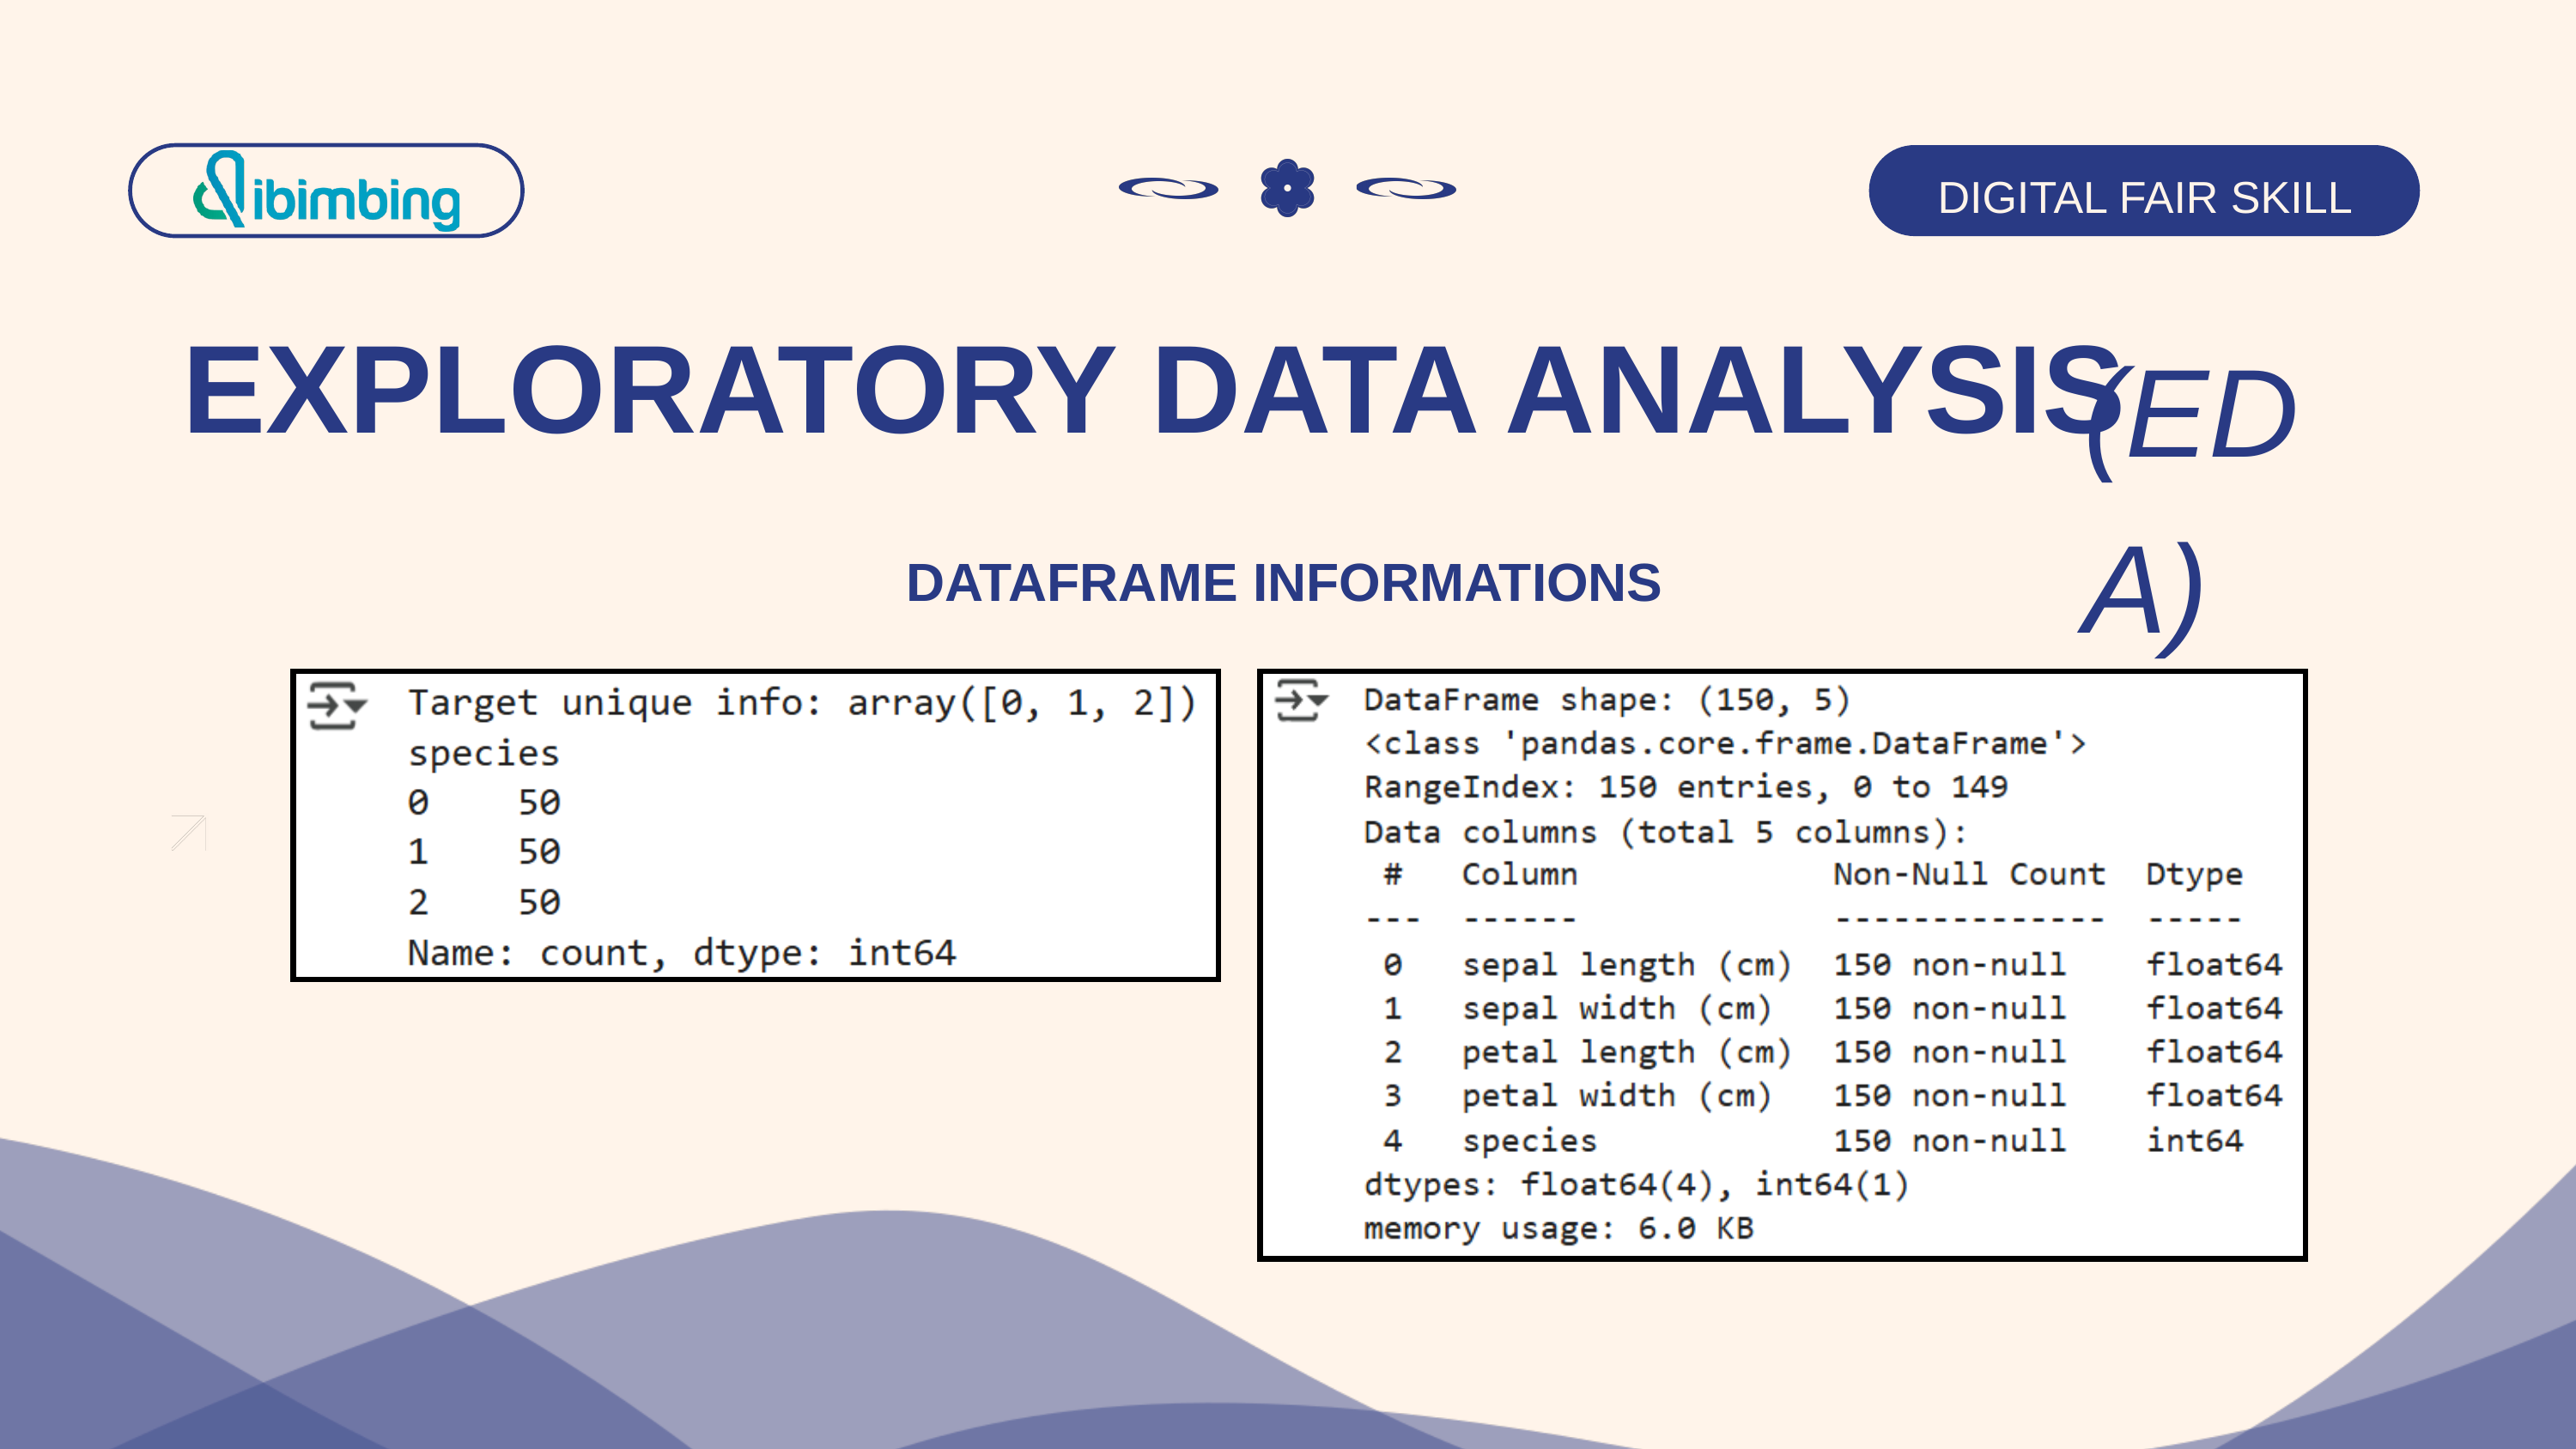

DIGITAL FAIR SKILL 35.0

(EDA)
EXPLORATORY DATA ANALYSIS
DATAFRAME INFORMATIONS